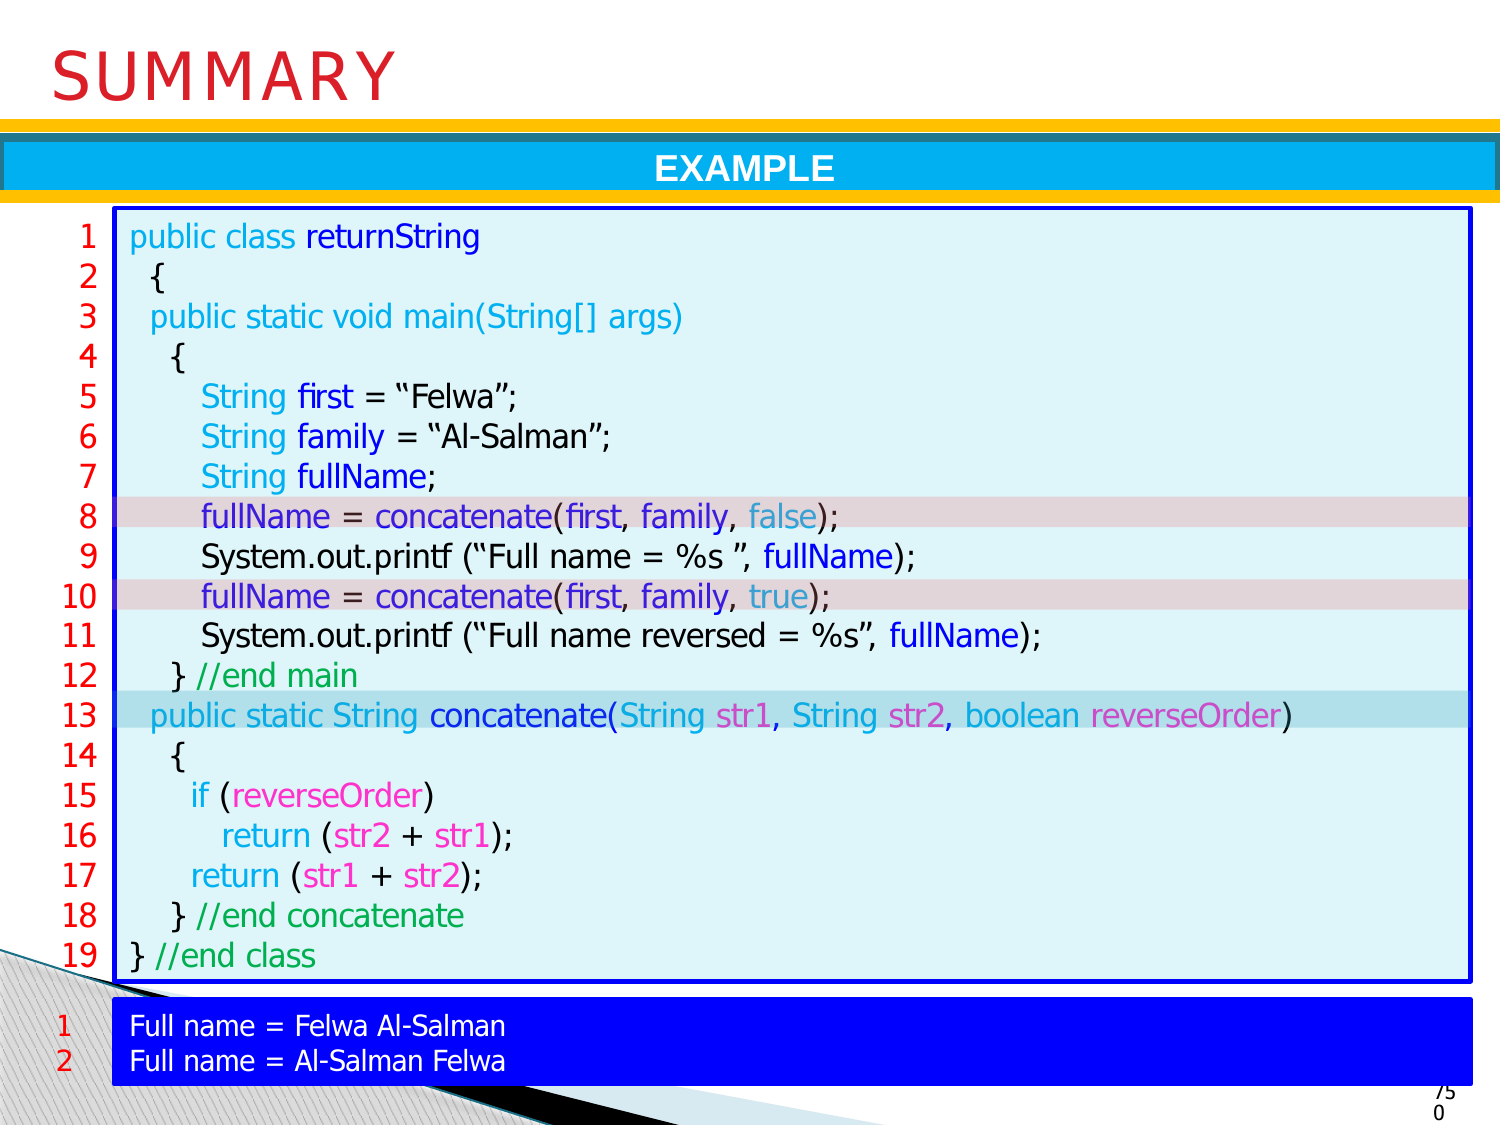

# SUMMARY
EXAMPLE
1
2
3
4
5
6
7
8
9
10
11
12
13
14
15
16
17
18
19
public class returnString
  {
  public static void main(String[] args)
    {
       String first = “Felwa”;
       String family = “Al-Salman”;
       String fullName;
       fullName = concatenate(first, family, false);
       System.out.printf (“Full name = %s ”, fullName);
       fullName = concatenate(first, family, true);
       System.out.printf (“Full name reversed = %s”, fullName);
    } //end main
  public static String concatenate(String str1, String str2, boolean reverseOrder)
    {
      if (reverseOrder)
         return (str2 + str1);
      return (str1 + str2);
    } //end concatenate
} //end class

1
2
Full name = Felwa Al-Salman
Full name = Al-Salman Felwa
750